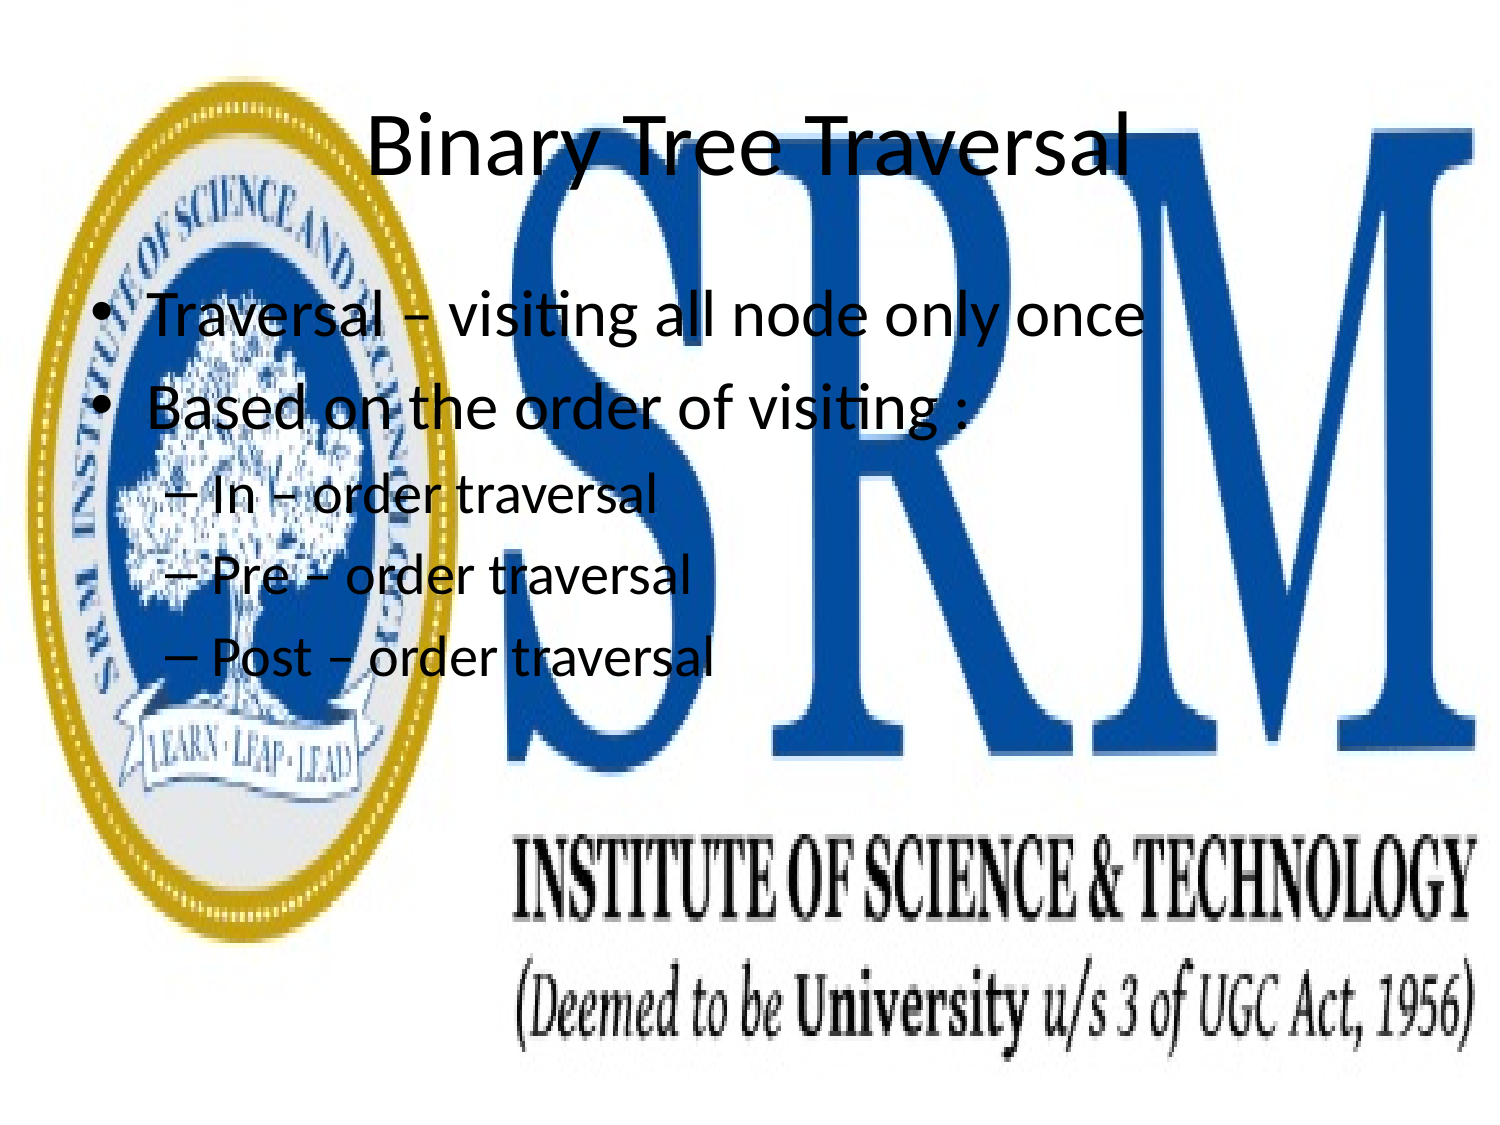

# Binary Tree Traversal
Traversal – visiting all node only once
Based on the order of visiting :
In – order traversal
Pre – order traversal
Post – order traversal